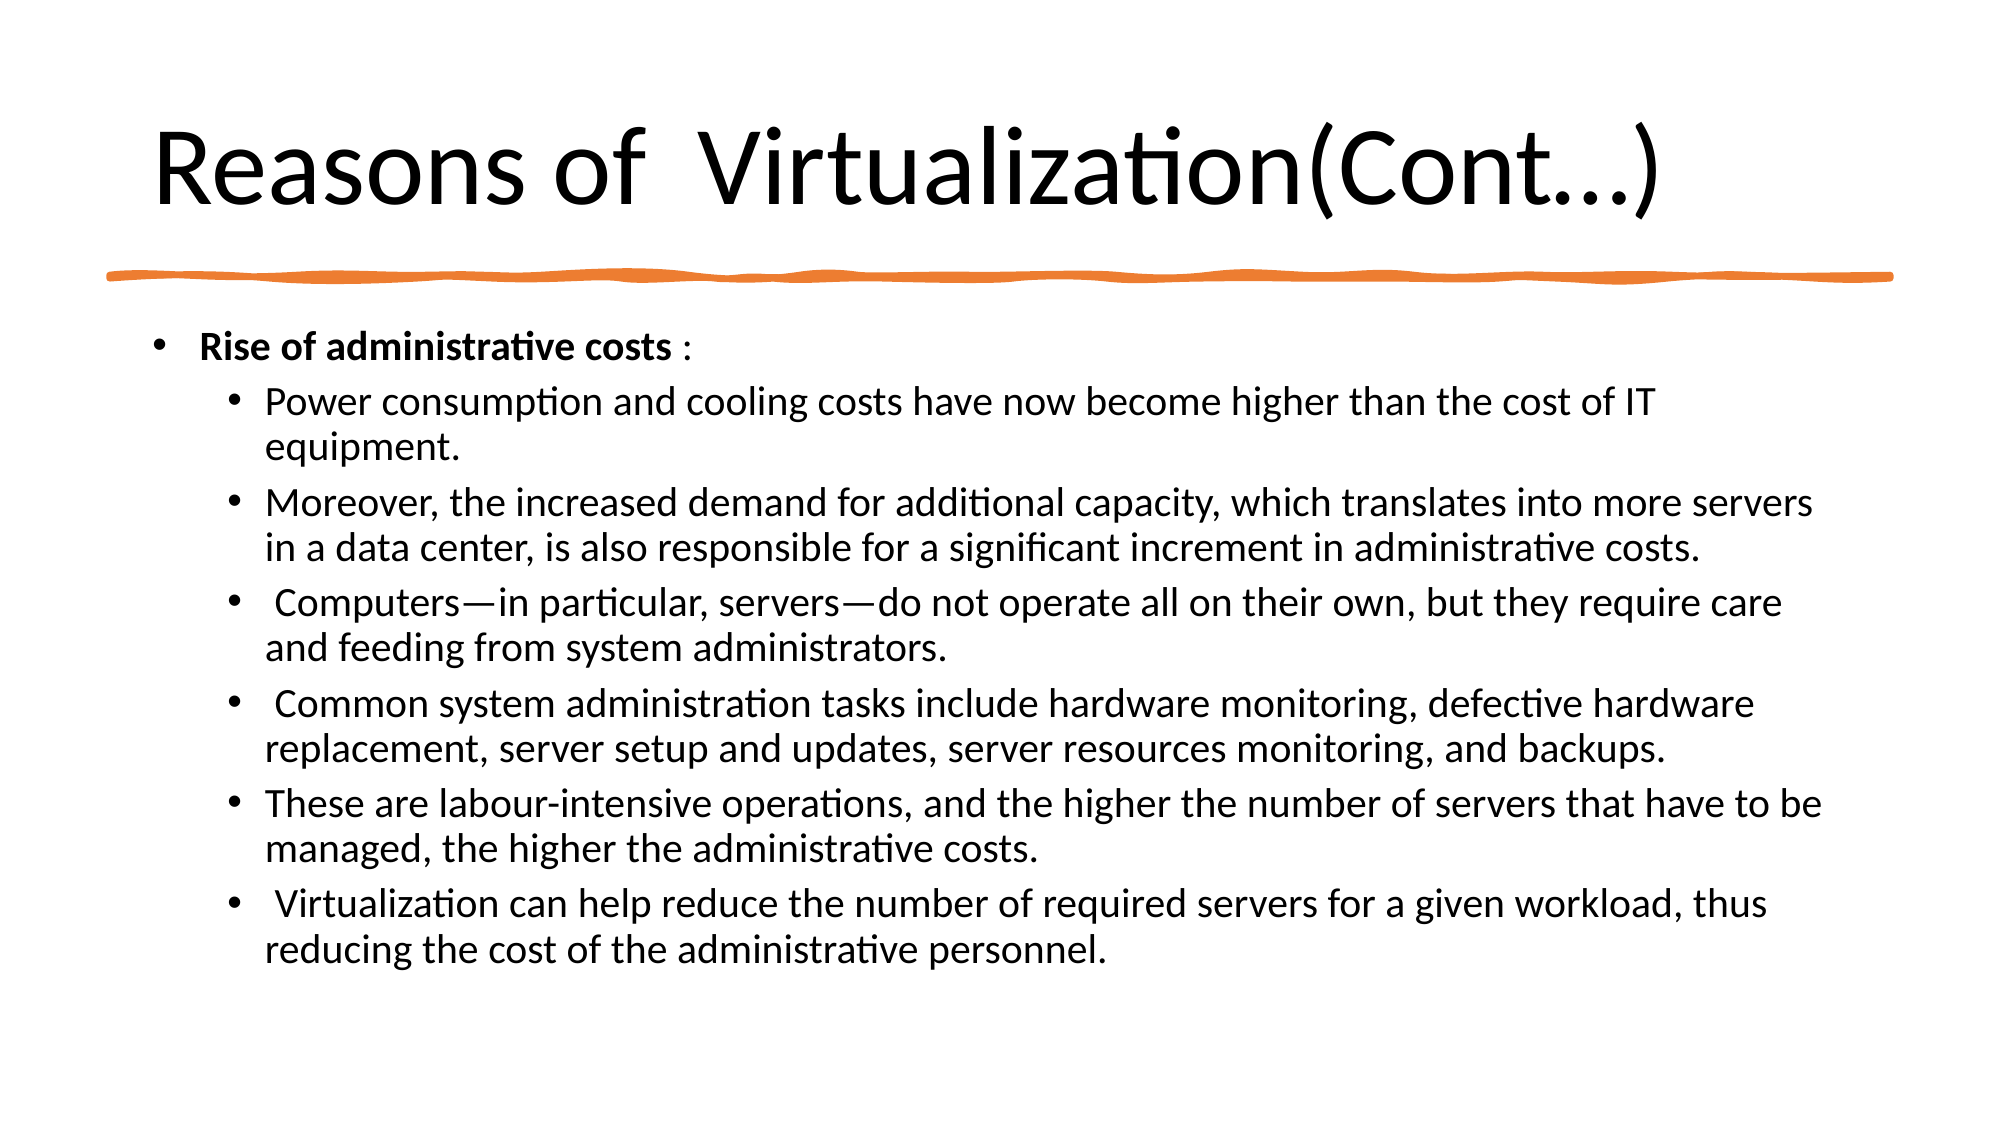

# Reasons of  Virtualization(Cont…)

 Rise of administrative costs :
Power consumption and cooling costs have now become higher than the cost of IT equipment.
Moreover, the increased demand for additional capacity, which translates into more servers in a data center, is also responsible for a significant increment in administrative costs.
 Computers—in particular, servers—do not operate all on their own, but they require care and feeding from system administrators.
 Common system administration tasks include hardware monitoring, defective hardware replacement, server setup and updates, server resources monitoring, and backups.
These are labour-intensive operations, and the higher the number of servers that have to be managed, the higher the administrative costs.
 Virtualization can help reduce the number of required servers for a given workload, thus reducing the cost of the administrative personnel.